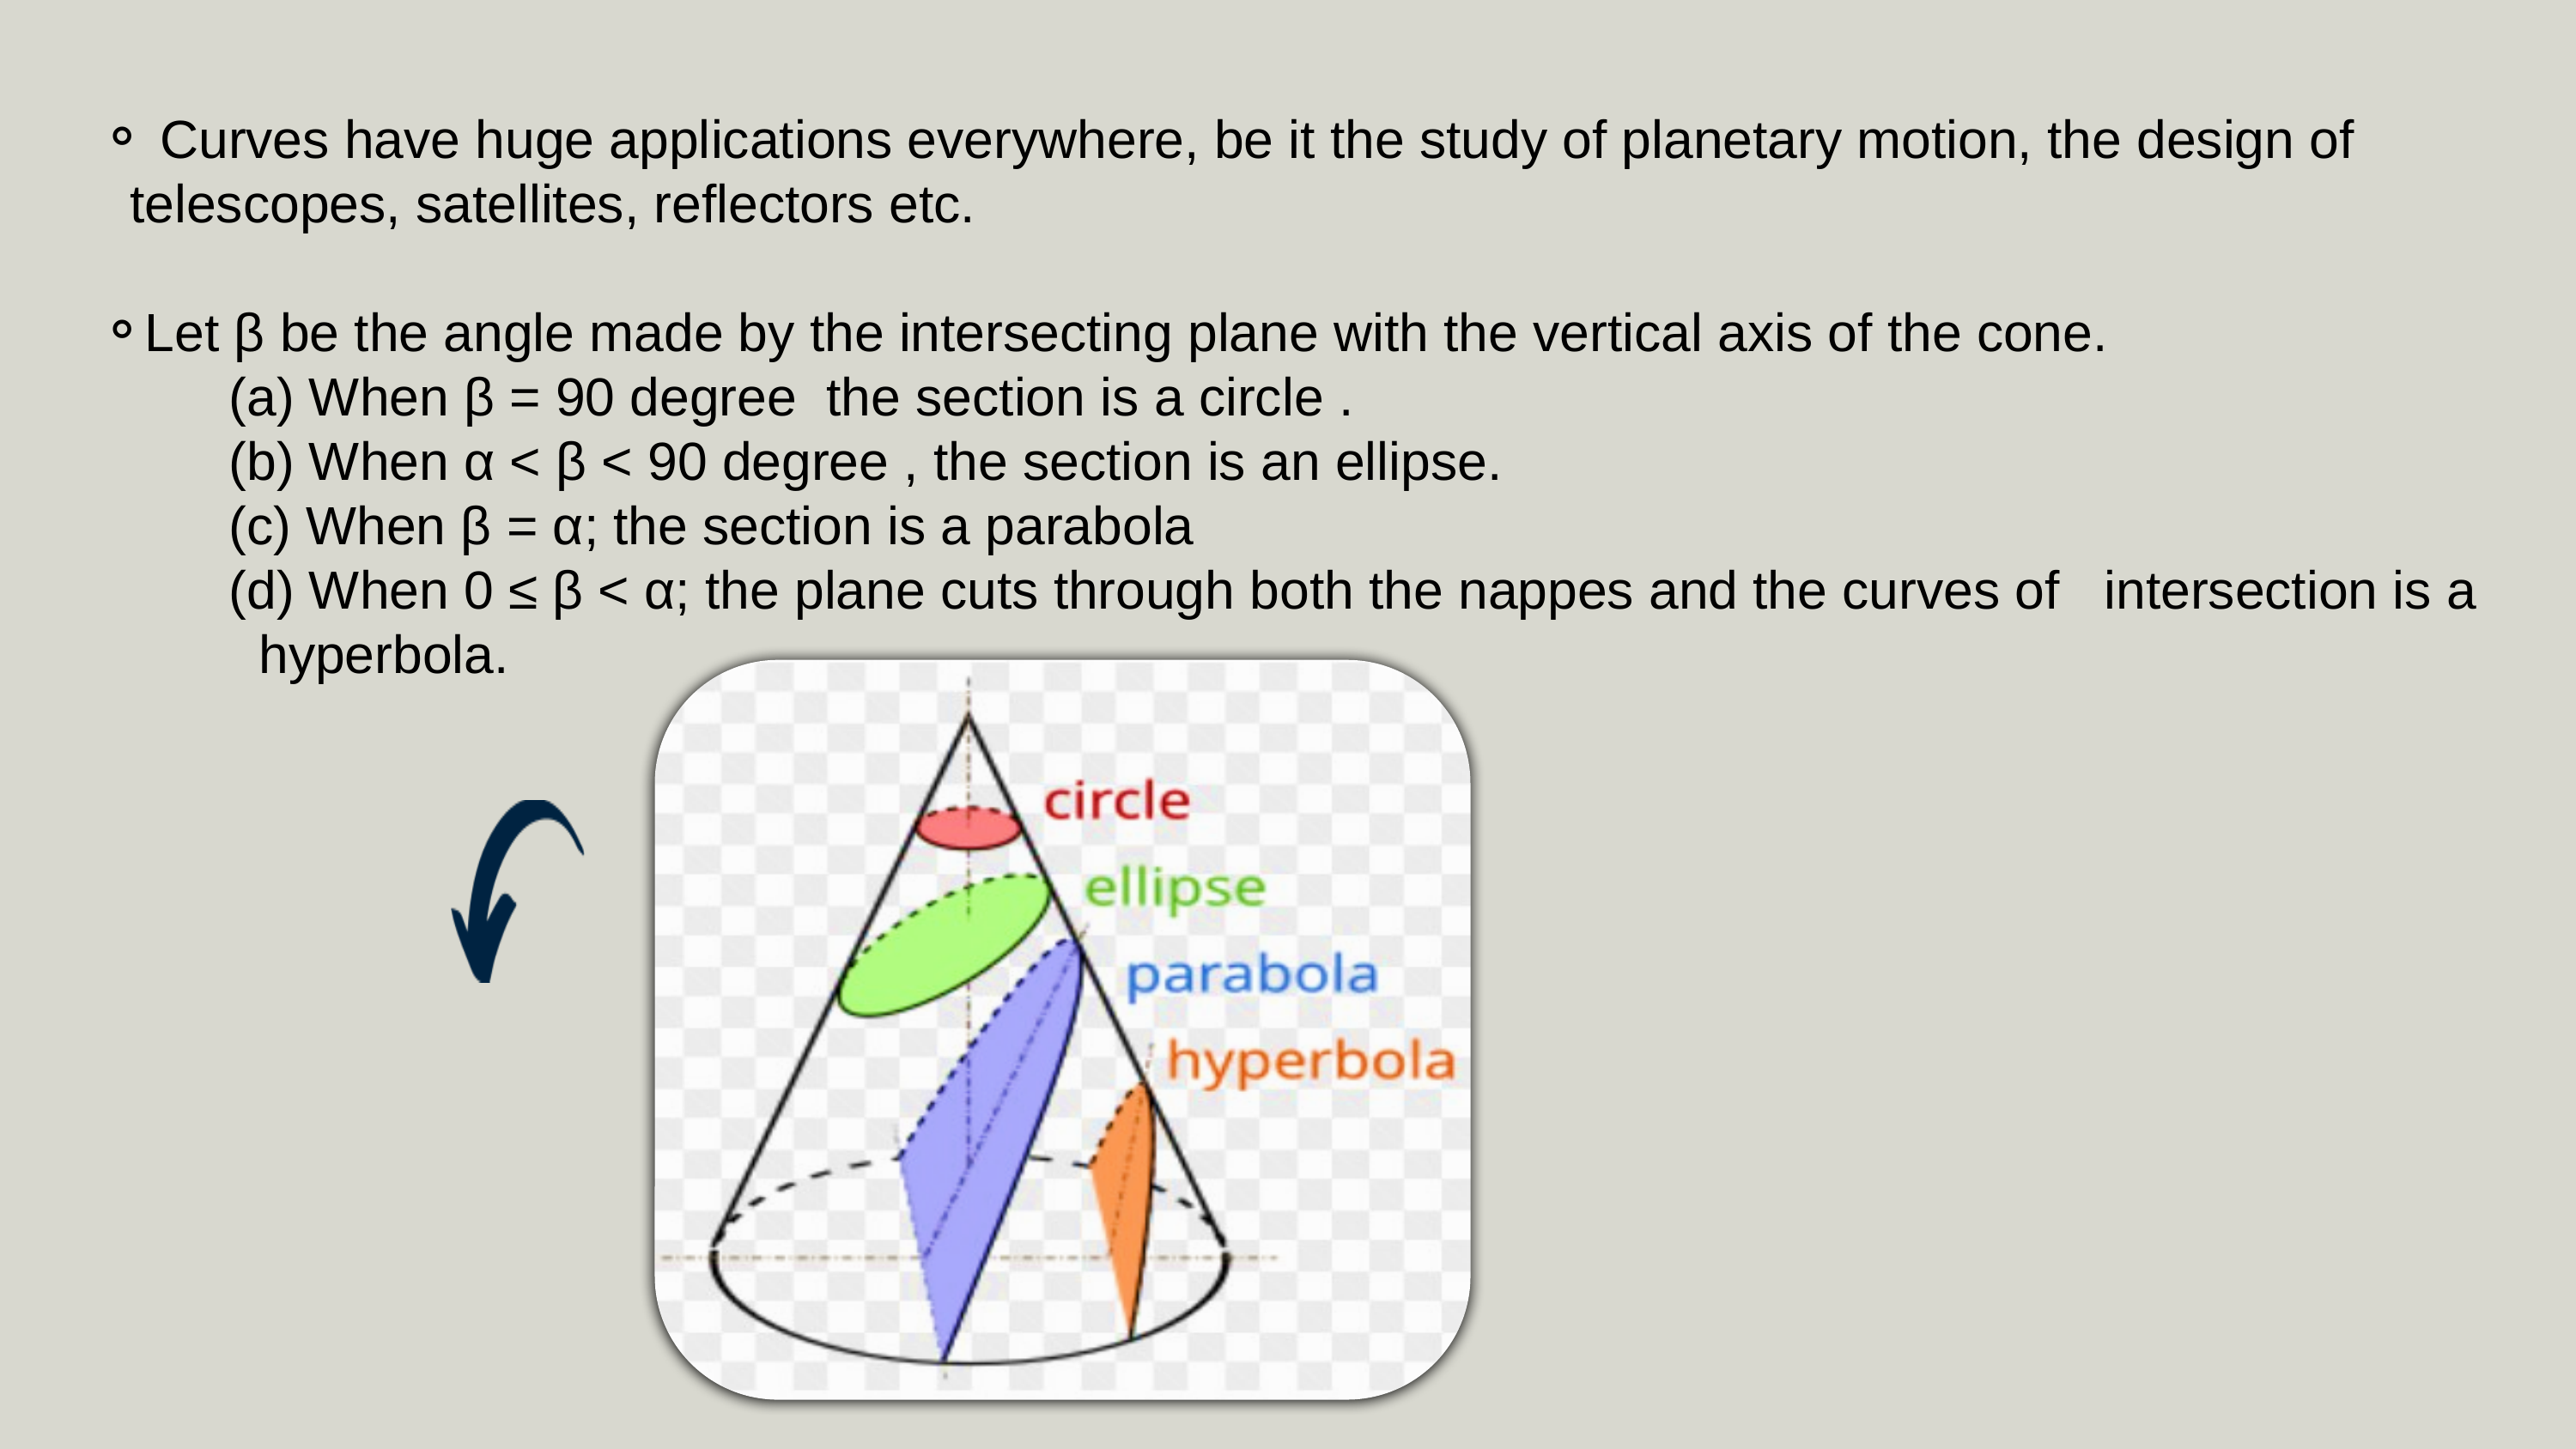

Curves have huge applications everywhere, be it the study of planetary motion, the design of telescopes, satellites, reflectors etc.

Let β be the angle made by the intersecting plane with the vertical axis of the cone.
(a) When β = 90 degree  the section is a circle .
(b) When α < β < 90 degree , the section is an ellipse.
(c) When β = α; the section is a parabola
(d) When 0 ≤ β < α; the plane cuts through both the nappes and the curves of   intersection is a   hyperbola.